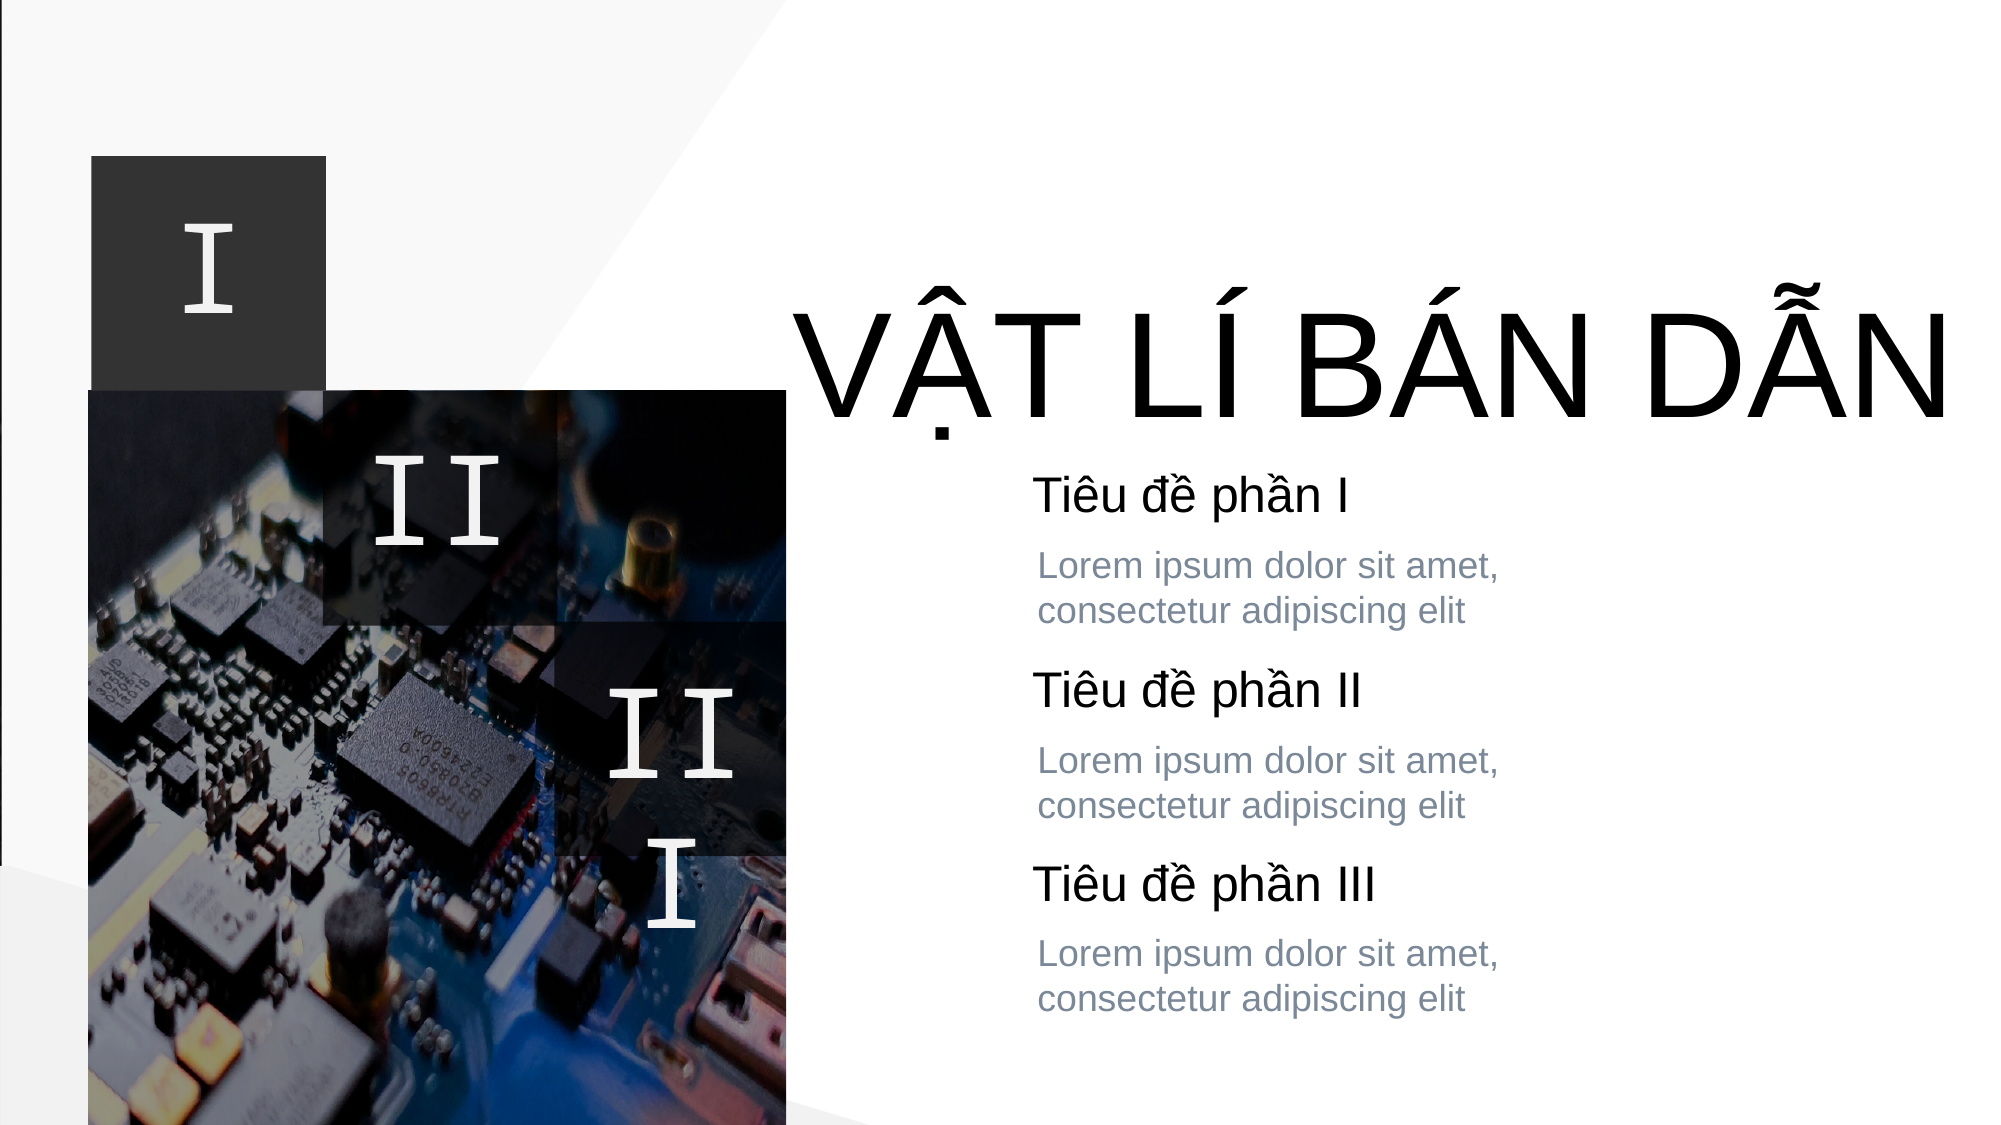

Thành viên 2
Thành viên 4

I
VẬT LÍ BÁN DẪN

II
Tiêu đề phần I
Lorem ipsum dolor sit amet,
consectetur adipiscing elit

III
Tiêu đề phần II
Lorem ipsum dolor sit amet,
consectetur adipiscing elit
Tiêu đề phần III

Lorem ipsum dolor sit amet,
consectetur adipiscing elit

Thành viên 1
Thành viên 3